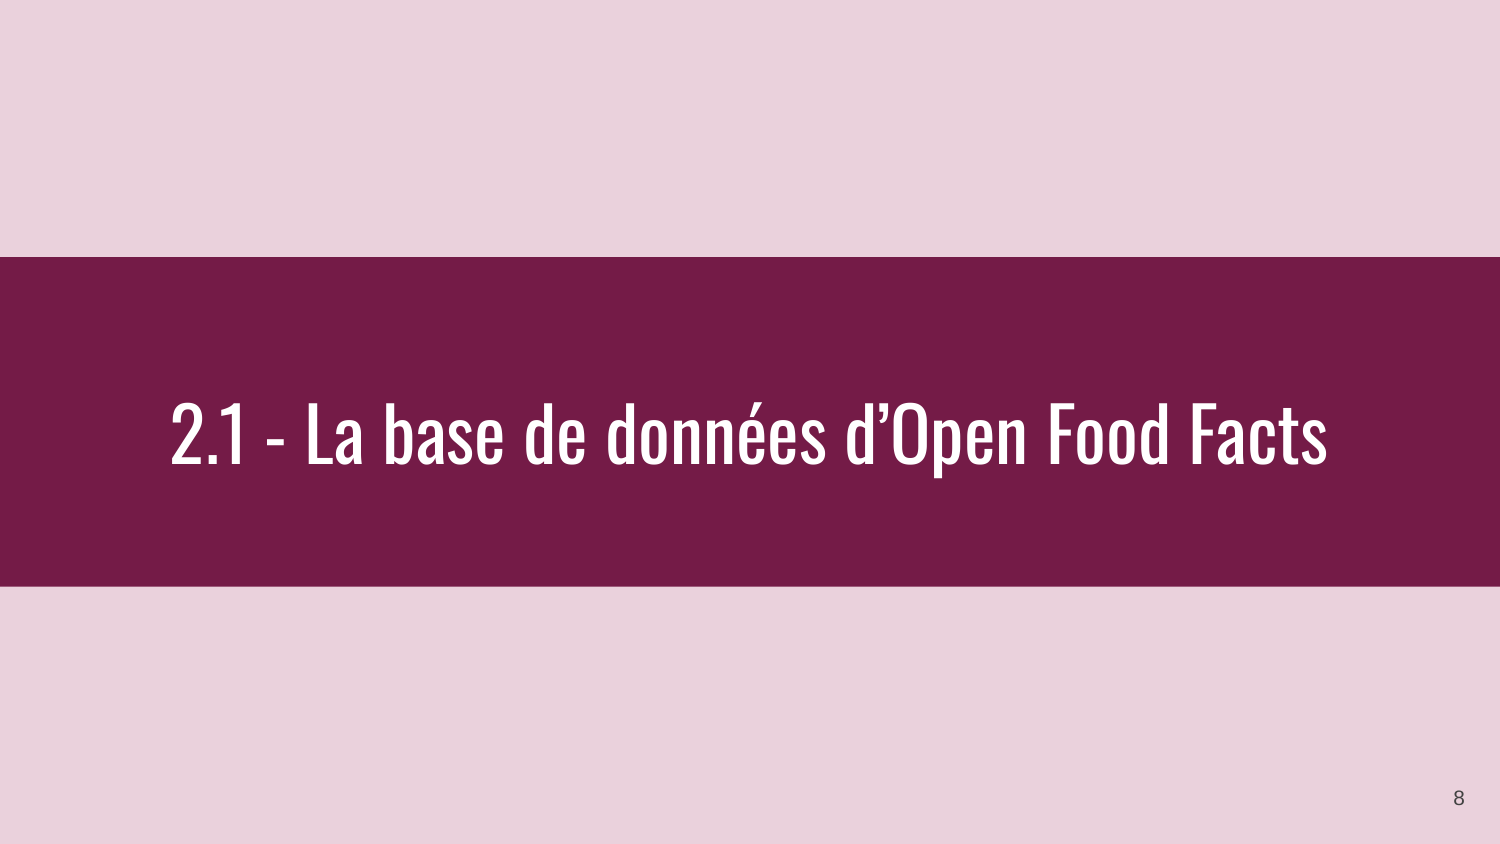

# 2.1 - La base de données d’Open Food Facts
8